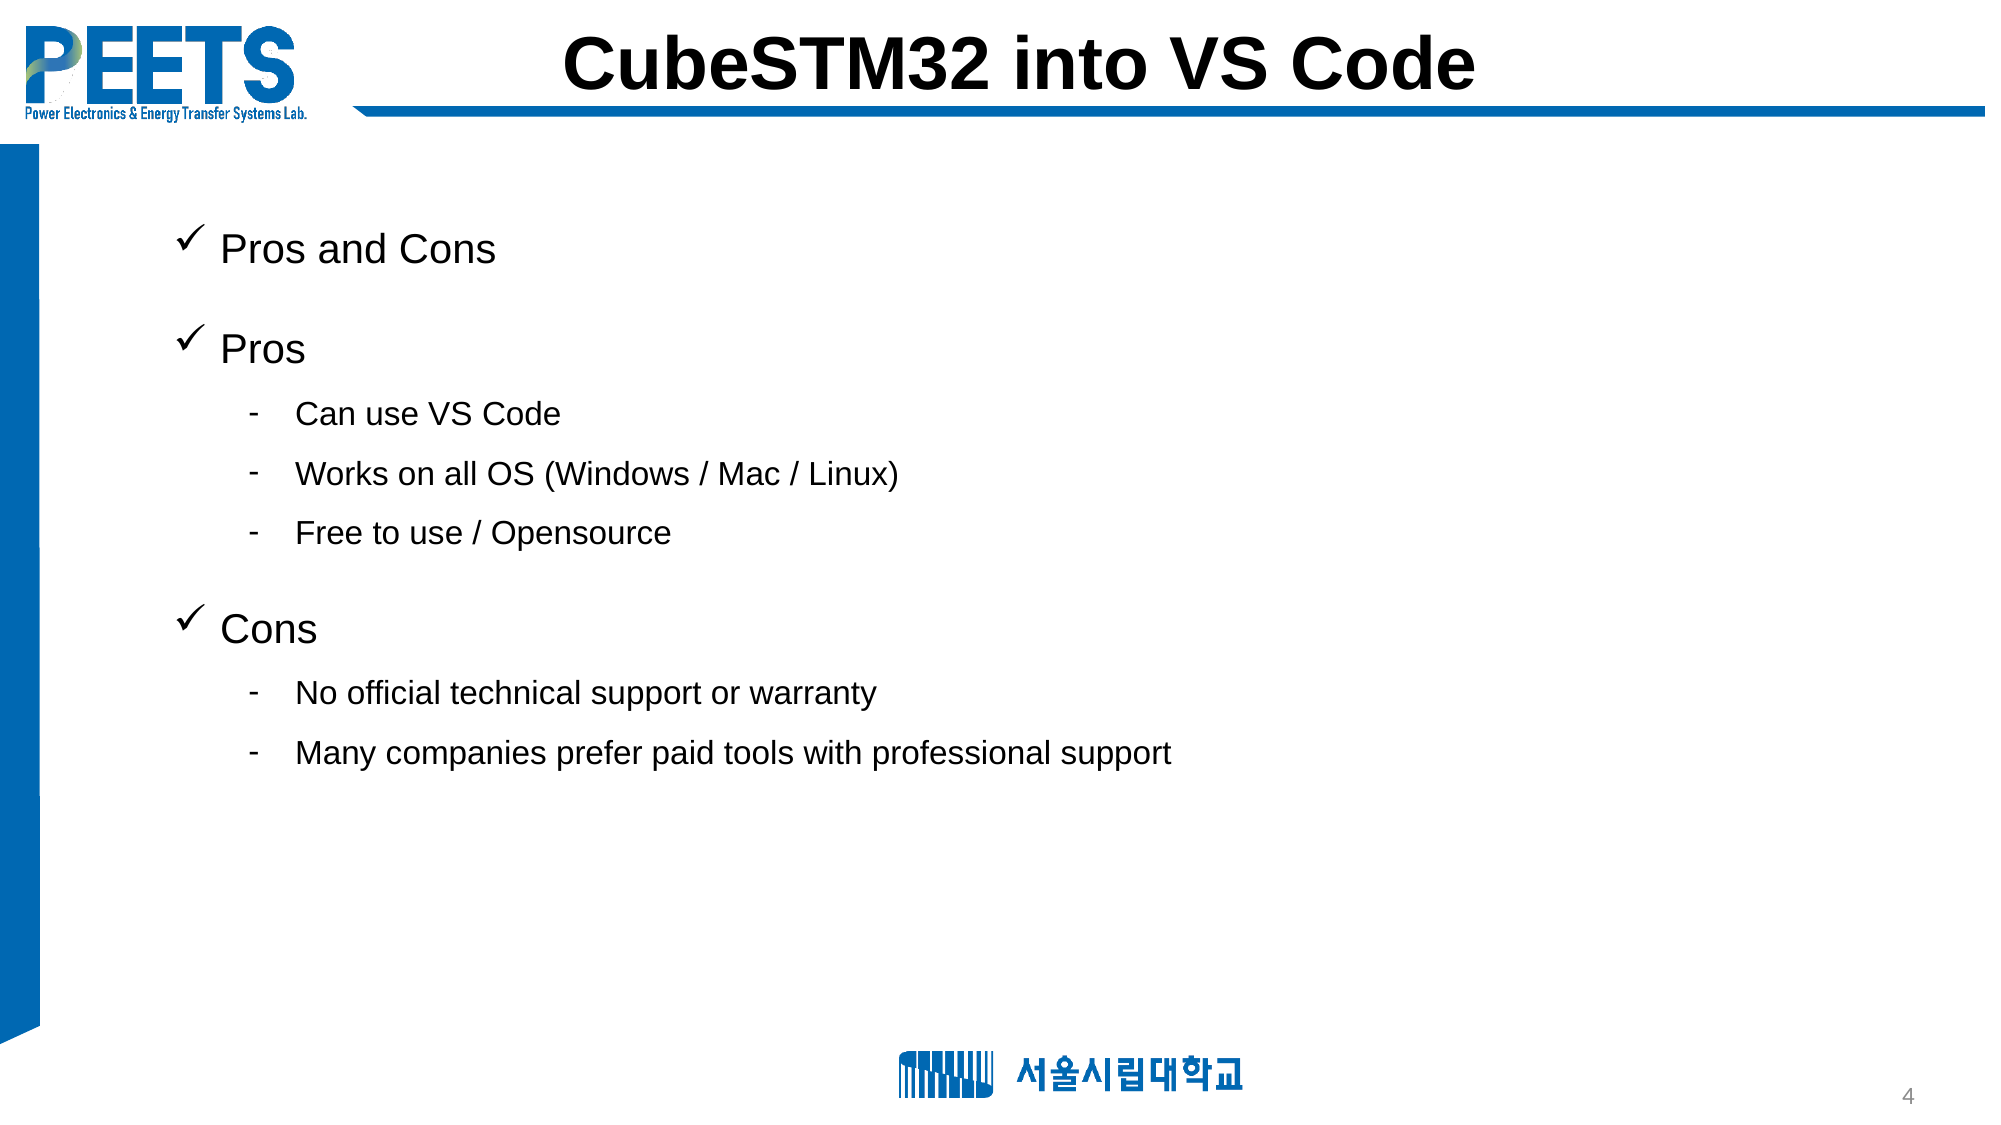

# CubeSTM32 into VS Code
Pros and Cons

Pros
Can use VS Code
Works on all OS (Windows / Mac / Linux)
Free to use / Opensource

Cons
No official technical support or warranty
Many companies prefer paid tools with professional support

4